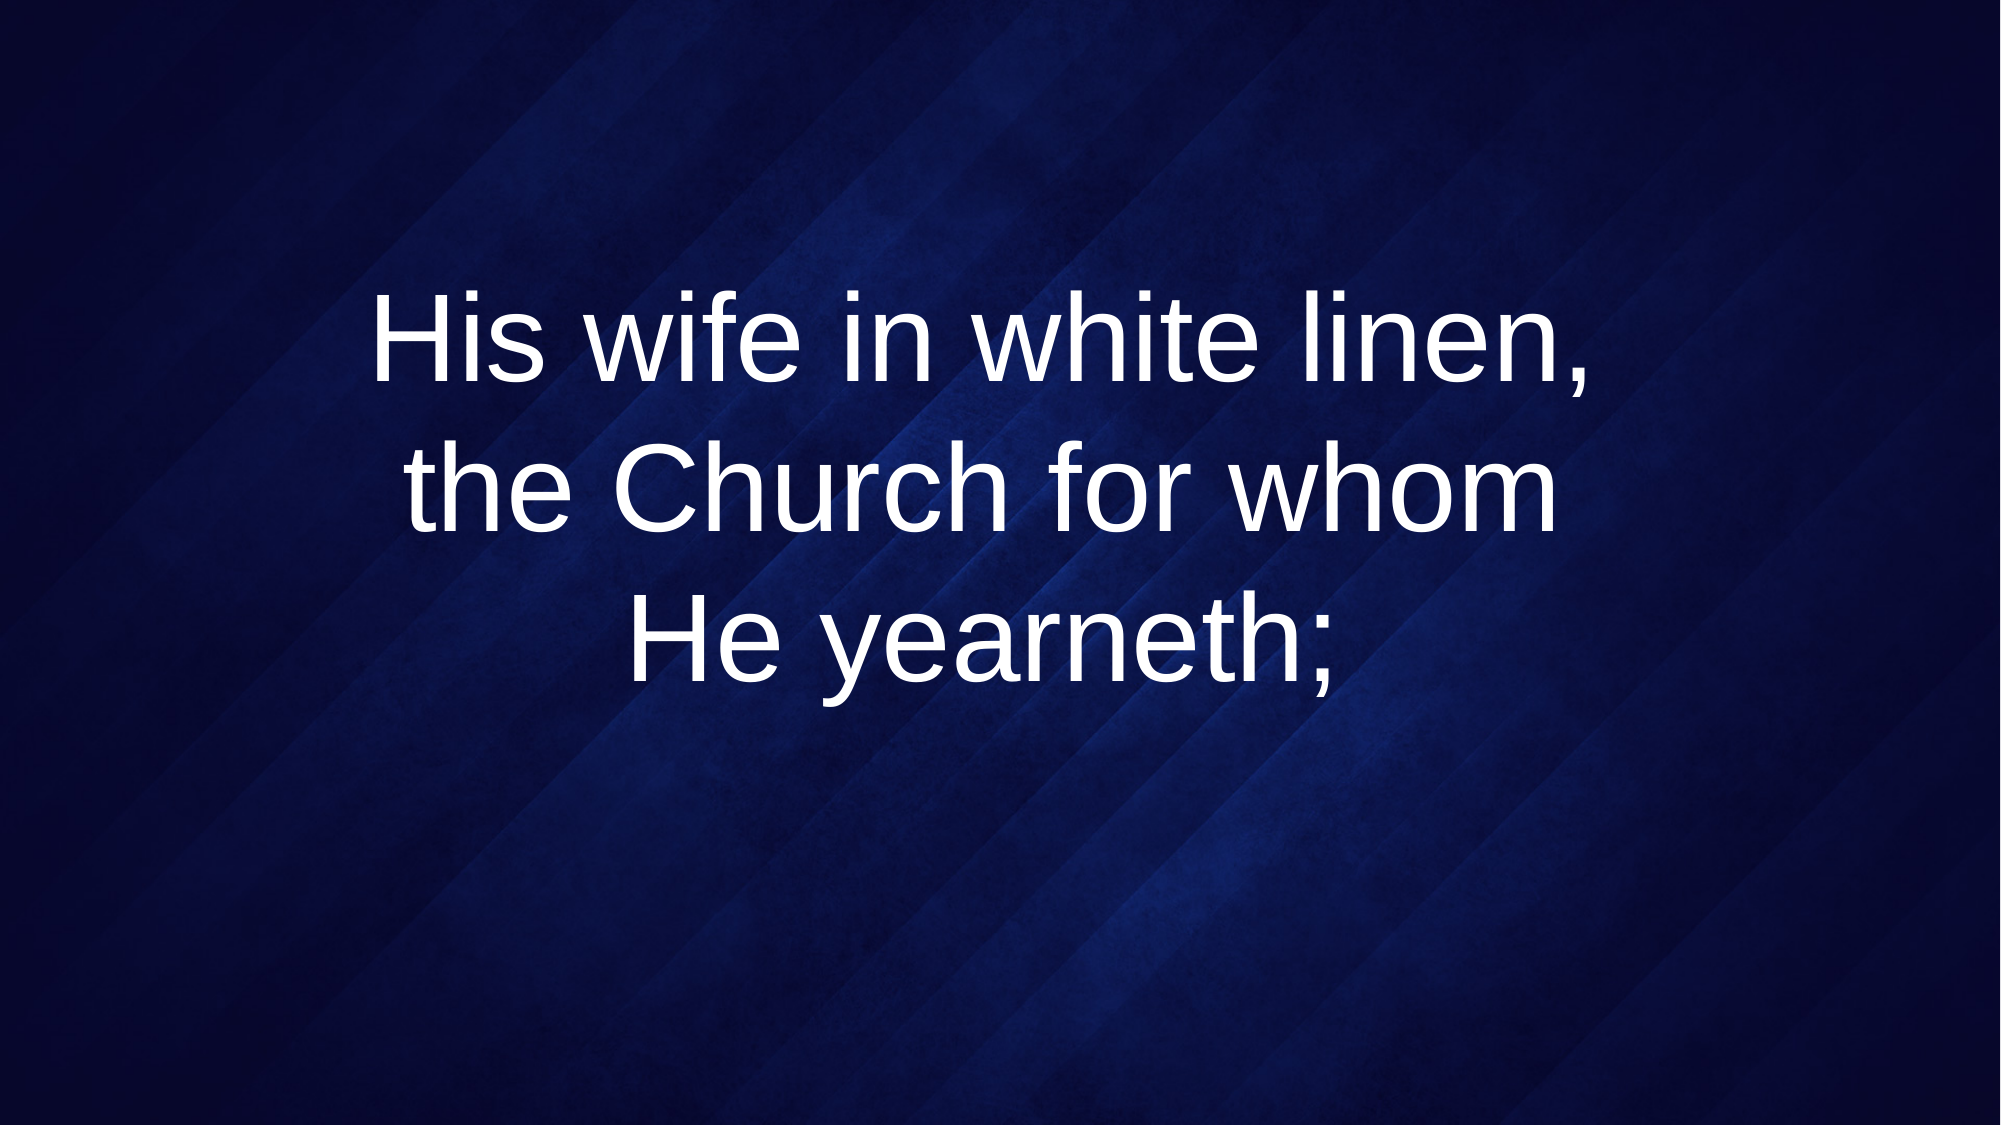

# His wife in white linen, the Church for whom He yearneth;